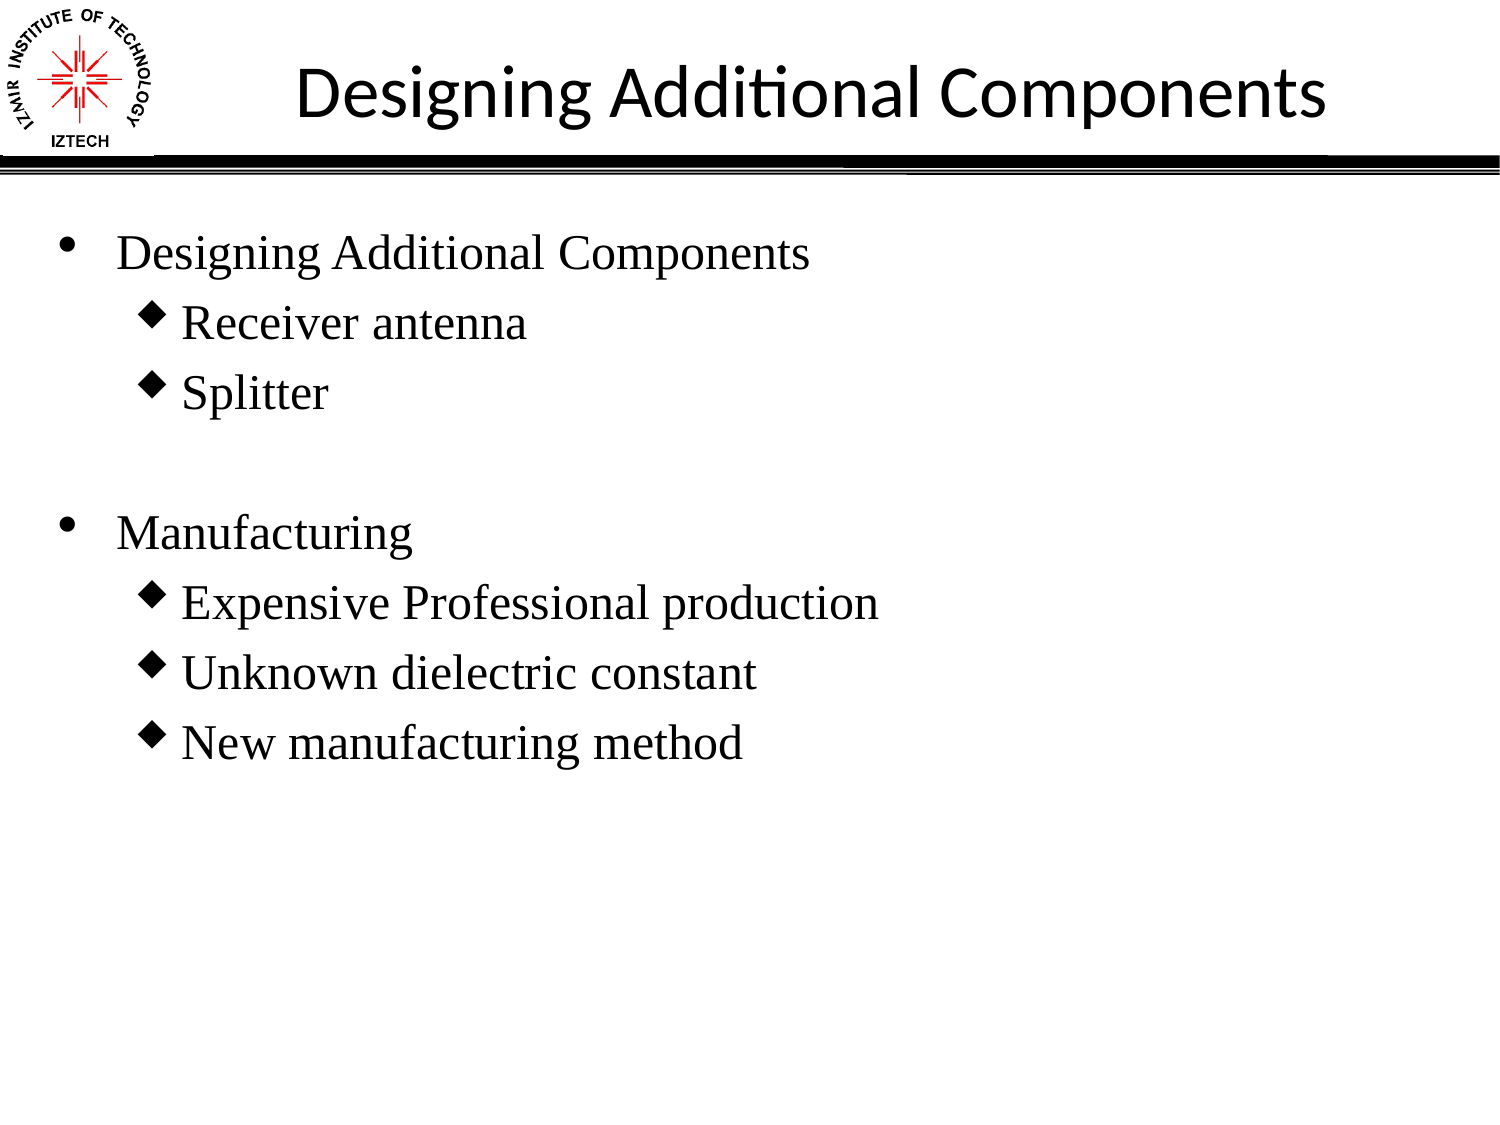

# Designing Additional Components
Designing Additional Components
Receiver antenna
Splitter

Manufacturing
Expensive Professional production
Unknown dielectric constant
New manufacturing method